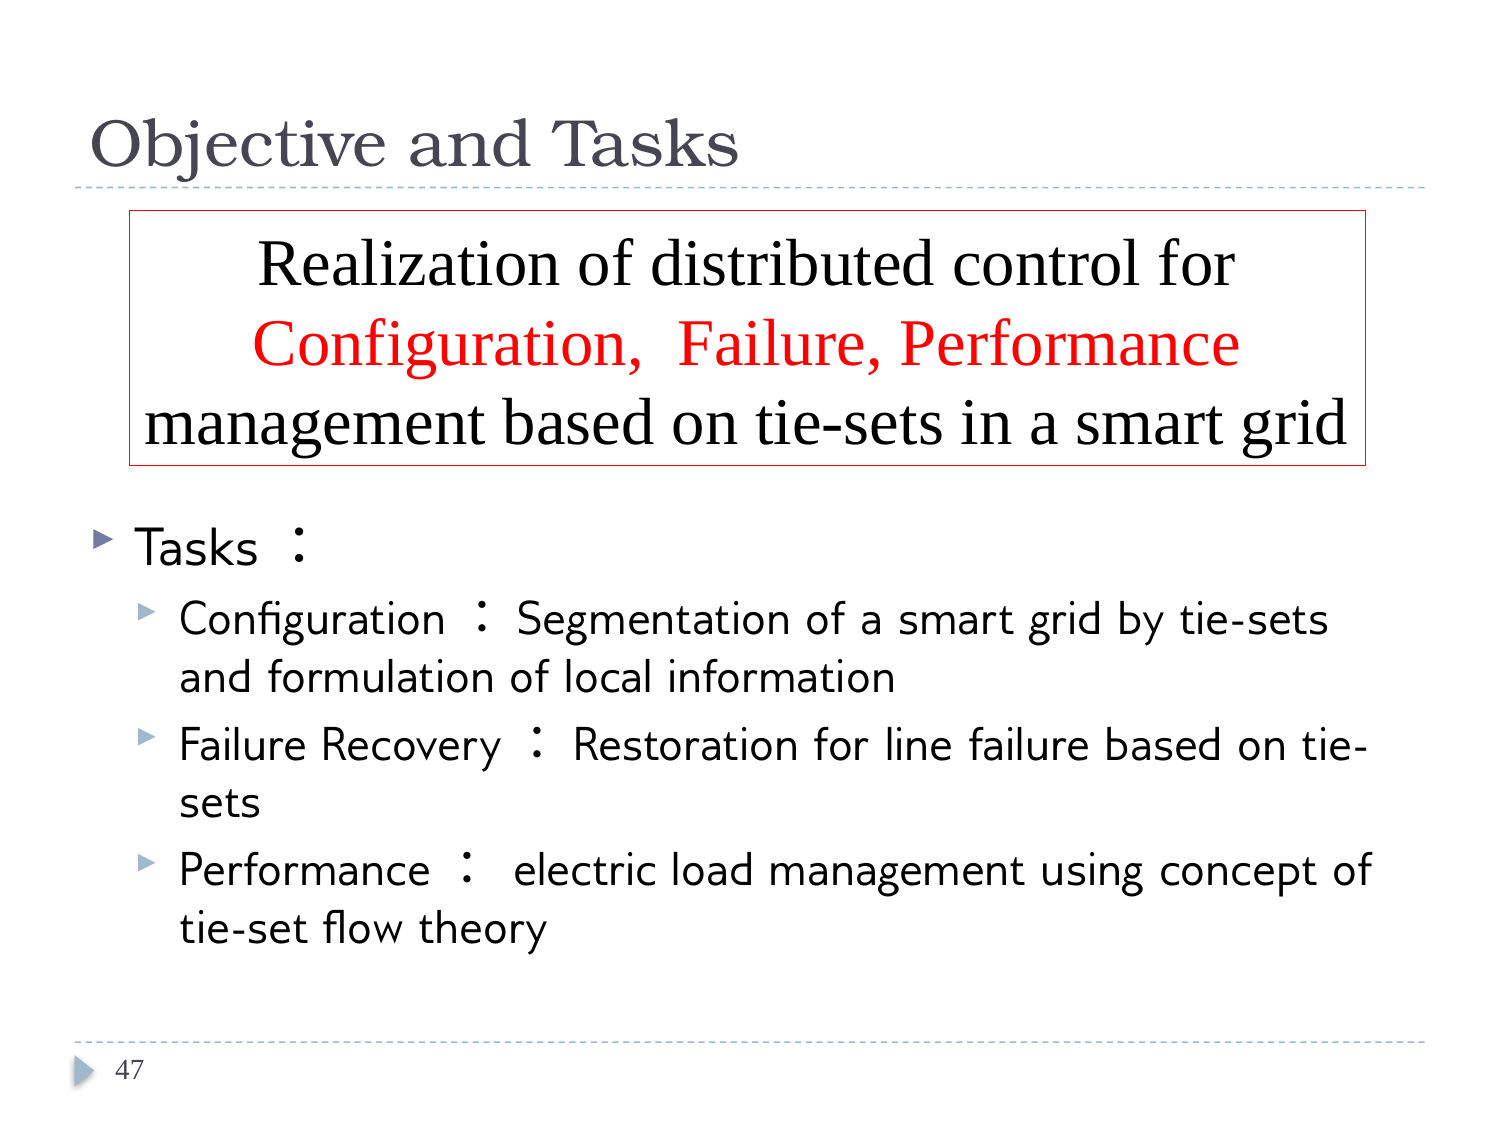

# Objective and Tasks
Realization of distributed control for
Configuration,  Failure, Performance
management based on tie-sets in a smart grid
Tasks：
Configuration：Segmentation of a smart grid by tie-sets and formulation of local information
Failure Recovery：Restoration for line failure based on tie-sets
Performance： electric load management using concept of tie-set flow theory

47